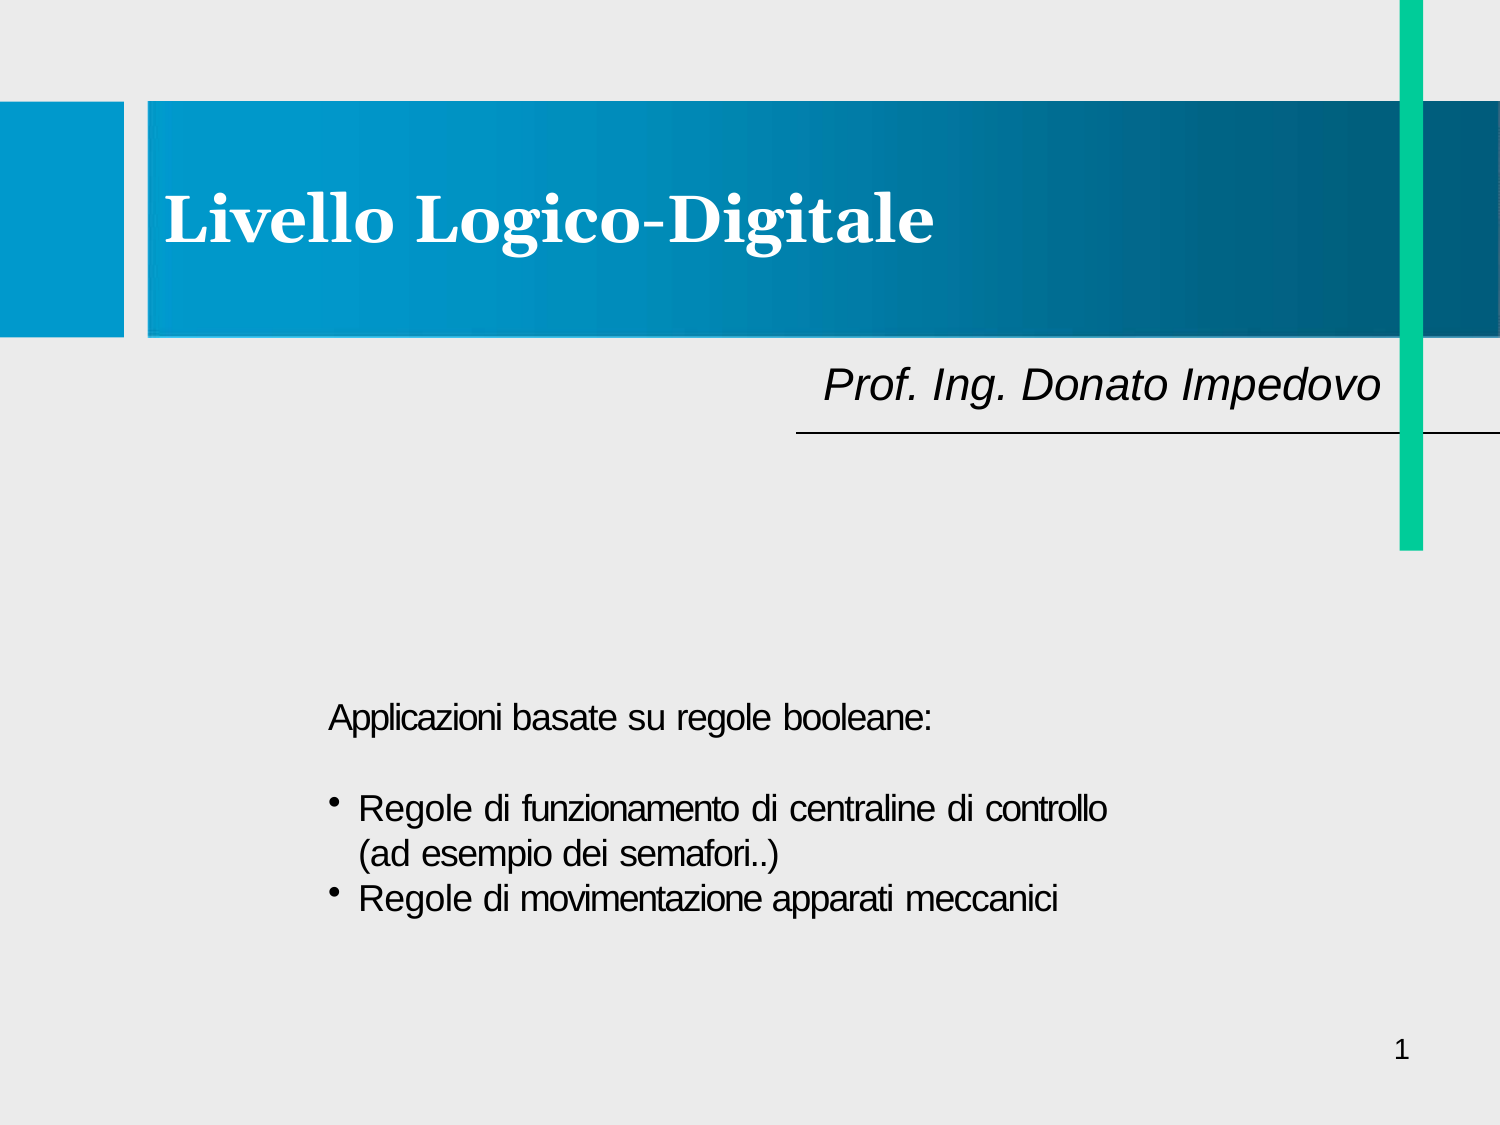

# Livello Logico-Digitale
Prof. Ing. Donato Impedovo

Applicazioni basate su regole booleane:
Regole di funzionamento di centraline di controllo  (ad esempio dei semafori..)
Regole di movimentazione apparati meccanici
1